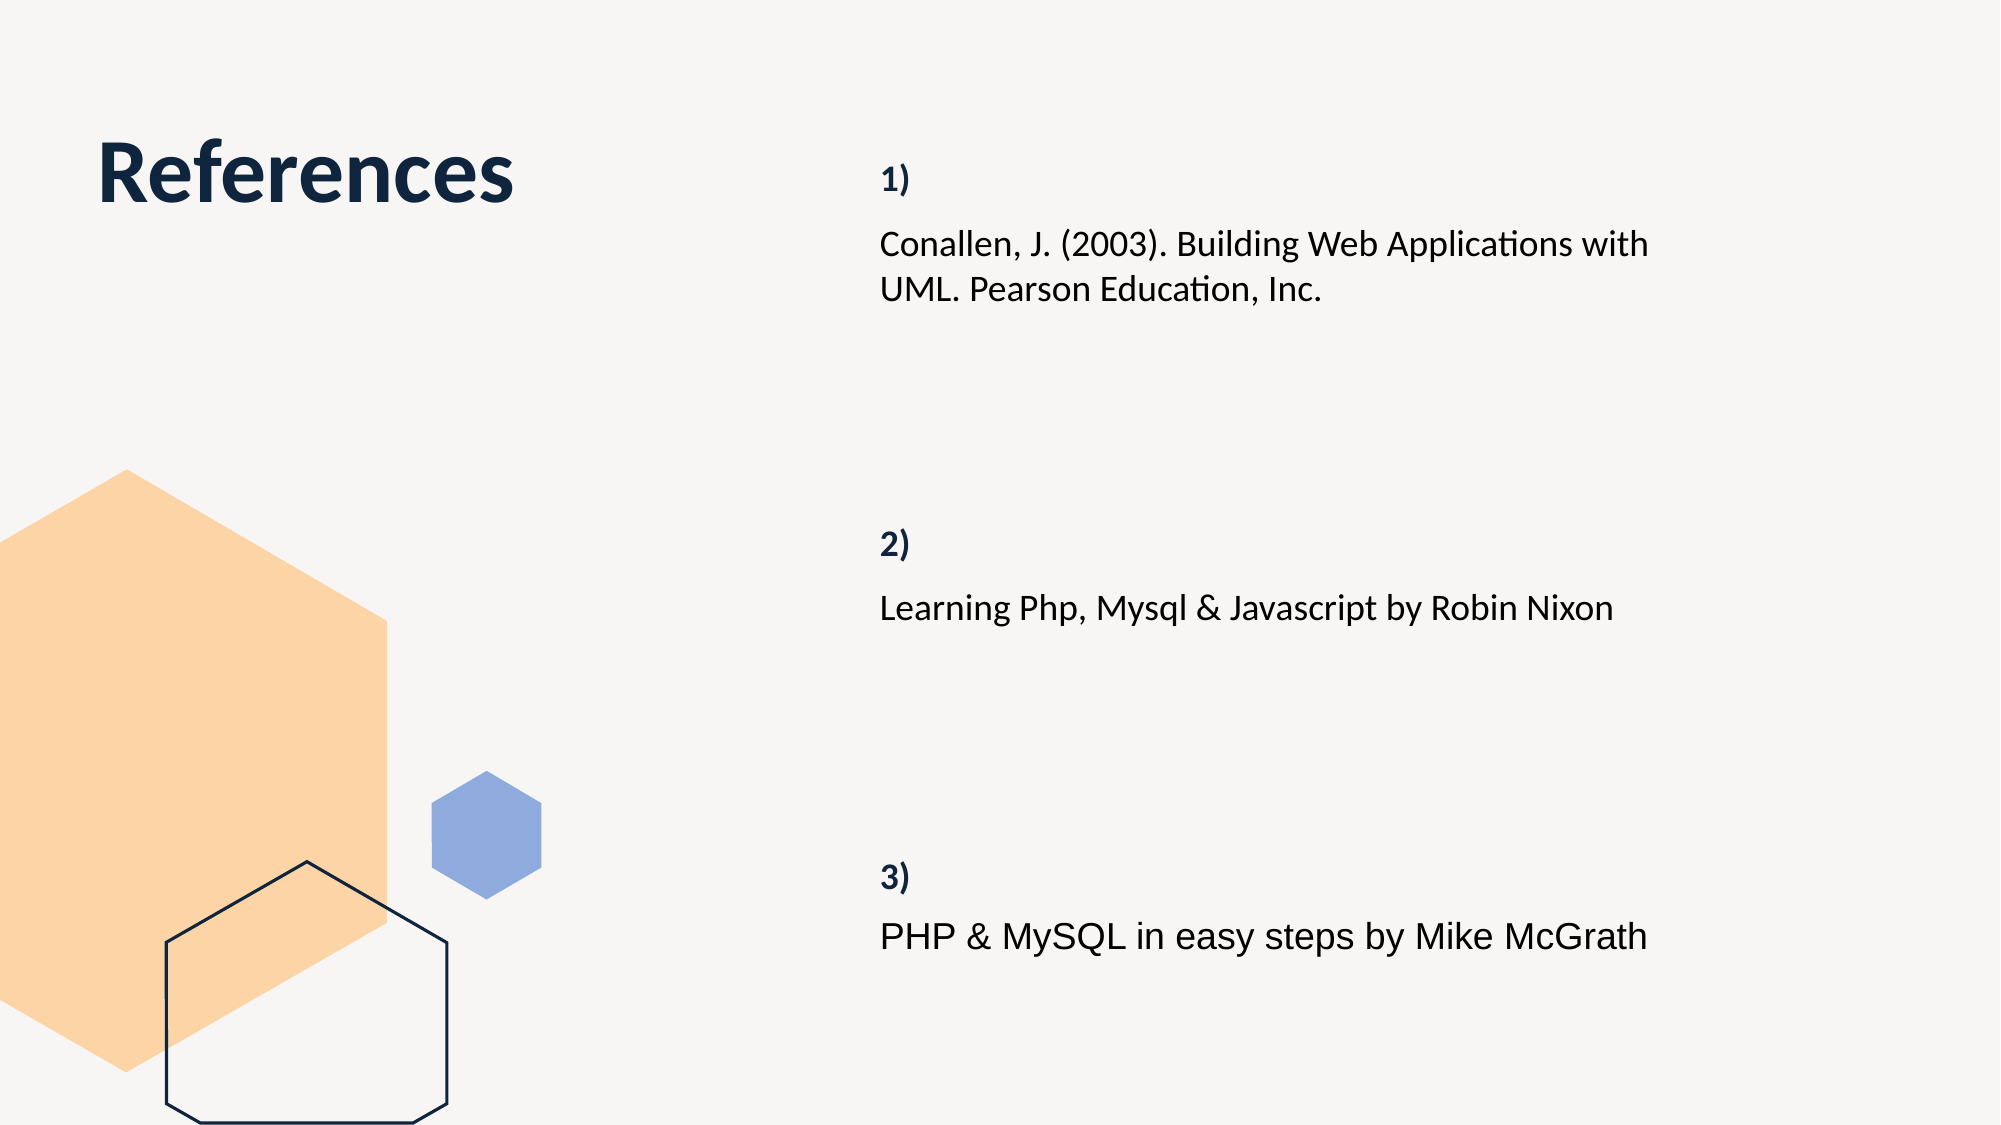

# References
1)
Conallen, J. (2003). Building Web Applications with UML. Pearson Education, Inc.

2)
Learning Php, Mysql & Javascript by Robin Nixon
3)
PHP & MySQL in easy steps by Mike McGrath